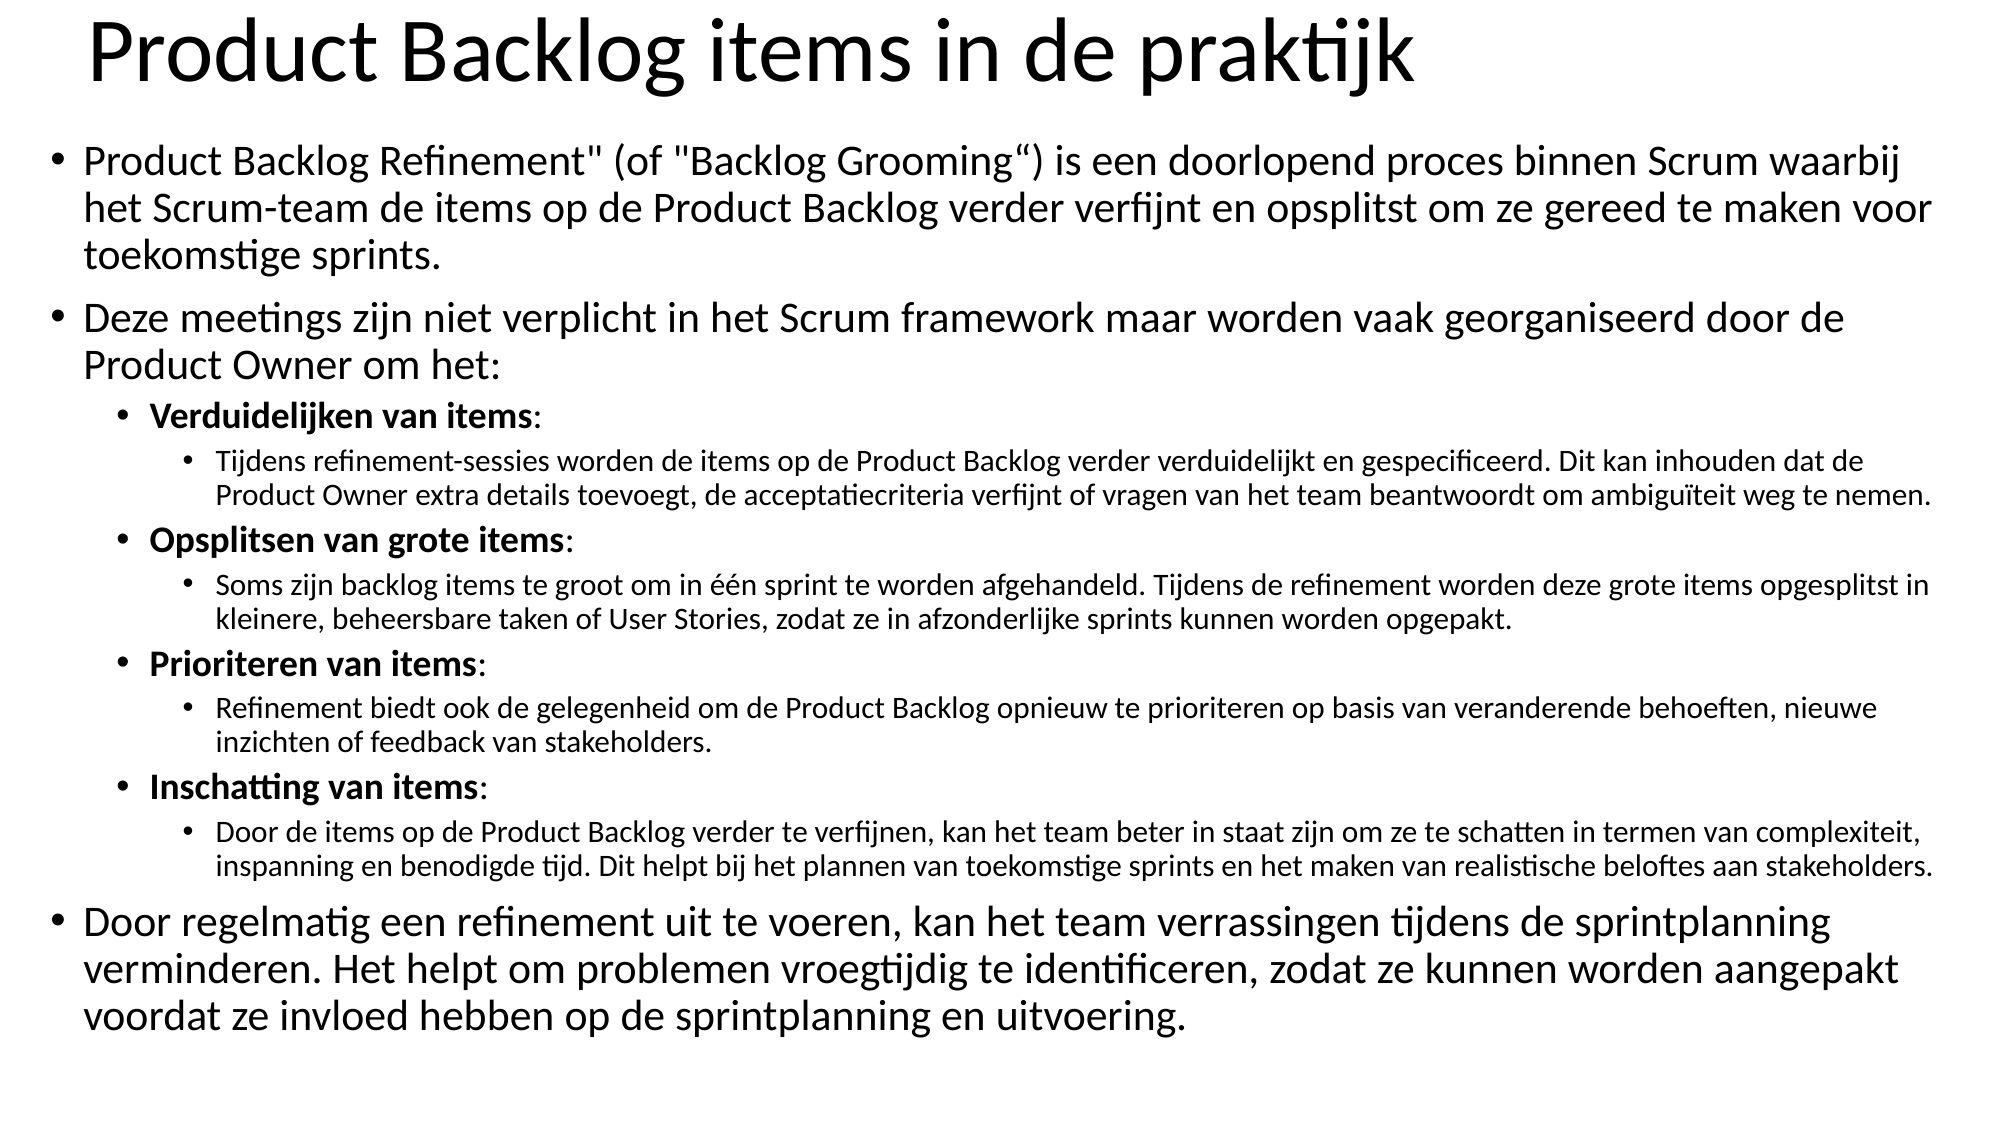

# Product Backlog items in de praktijk
Product Backlog Refinement" (of "Backlog Grooming“) is een doorlopend proces binnen Scrum waarbij het Scrum-team de items op de Product Backlog verder verfijnt en opsplitst om ze gereed te maken voor toekomstige sprints.
Deze meetings zijn niet verplicht in het Scrum framework maar worden vaak georganiseerd door de Product Owner om het:
Verduidelijken van items:
Tijdens refinement-sessies worden de items op de Product Backlog verder verduidelijkt en gespecificeerd. Dit kan inhouden dat de Product Owner extra details toevoegt, de acceptatiecriteria verfijnt of vragen van het team beantwoordt om ambiguïteit weg te nemen.
Opsplitsen van grote items:
Soms zijn backlog items te groot om in één sprint te worden afgehandeld. Tijdens de refinement worden deze grote items opgesplitst in kleinere, beheersbare taken of User Stories, zodat ze in afzonderlijke sprints kunnen worden opgepakt.
Prioriteren van items:
Refinement biedt ook de gelegenheid om de Product Backlog opnieuw te prioriteren op basis van veranderende behoeften, nieuwe inzichten of feedback van stakeholders.
Inschatting van items:
Door de items op de Product Backlog verder te verfijnen, kan het team beter in staat zijn om ze te schatten in termen van complexiteit, inspanning en benodigde tijd. Dit helpt bij het plannen van toekomstige sprints en het maken van realistische beloftes aan stakeholders.
Door regelmatig een refinement uit te voeren, kan het team verrassingen tijdens de sprintplanning verminderen. Het helpt om problemen vroegtijdig te identificeren, zodat ze kunnen worden aangepakt voordat ze invloed hebben op de sprintplanning en uitvoering.